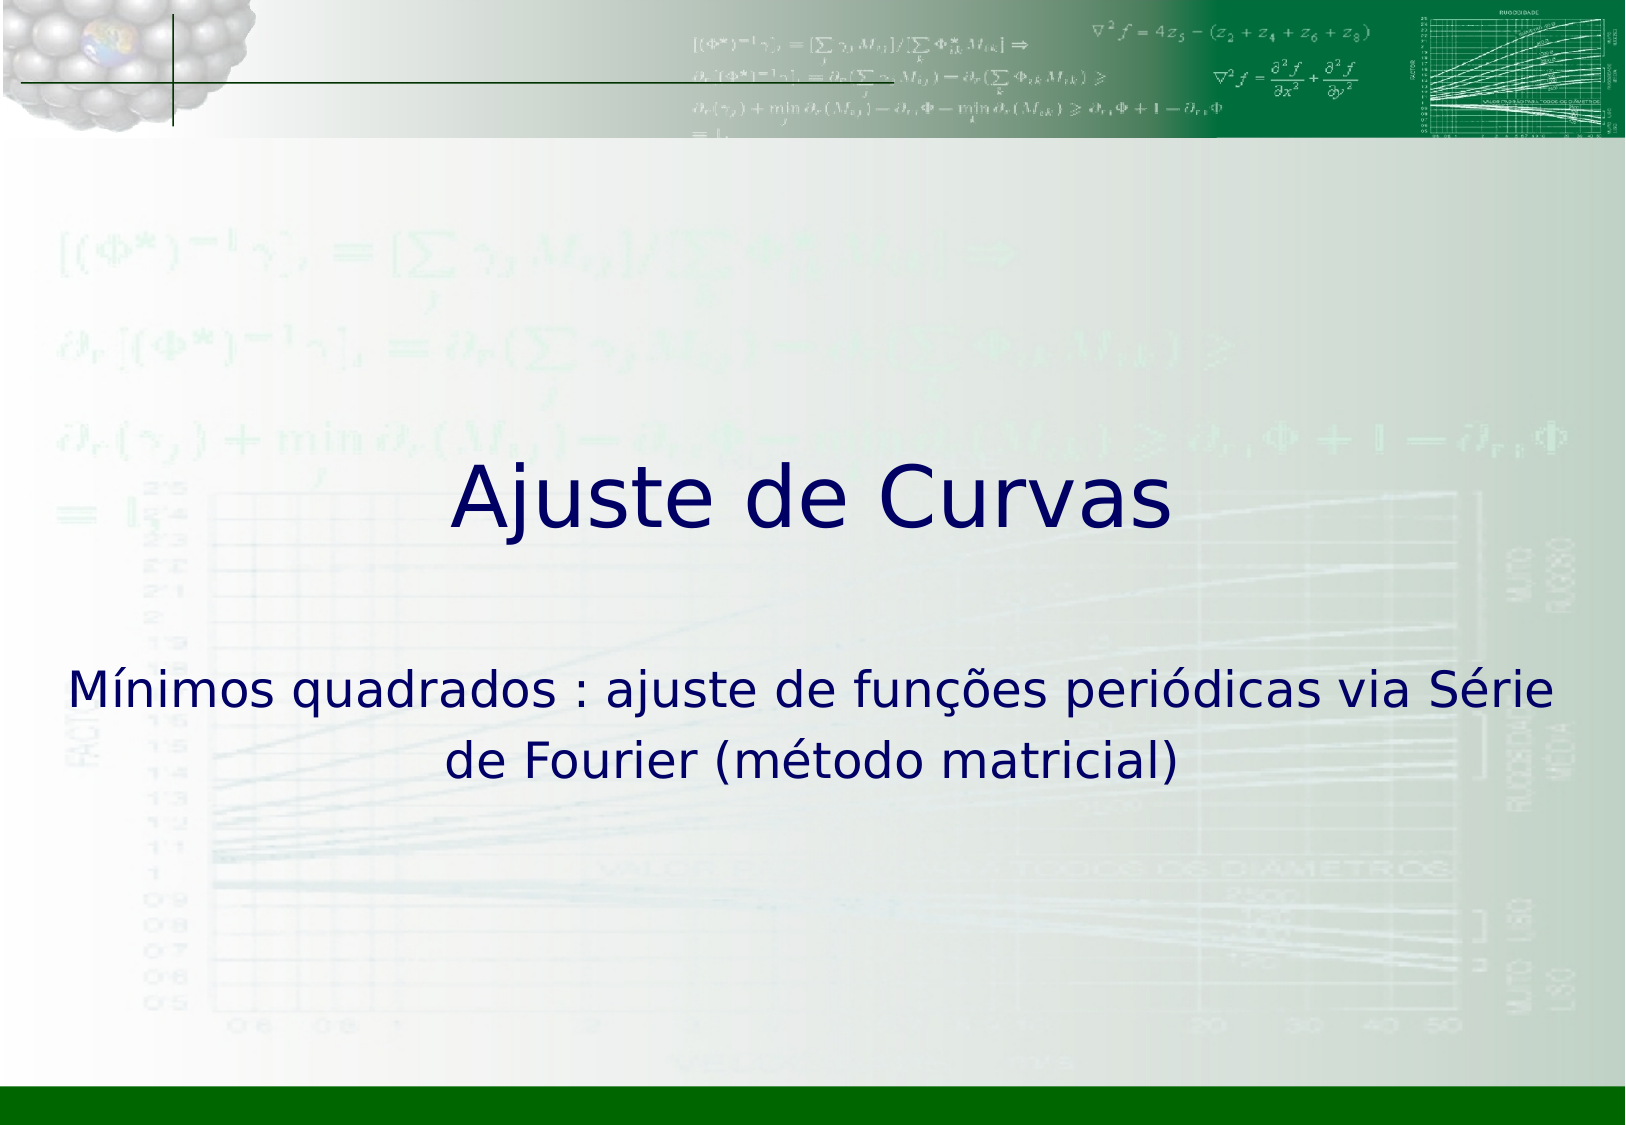

# Ajuste de Curvas
Mínimos quadrados : ajuste de funções periódicas via Série de Fourier (método matricial)